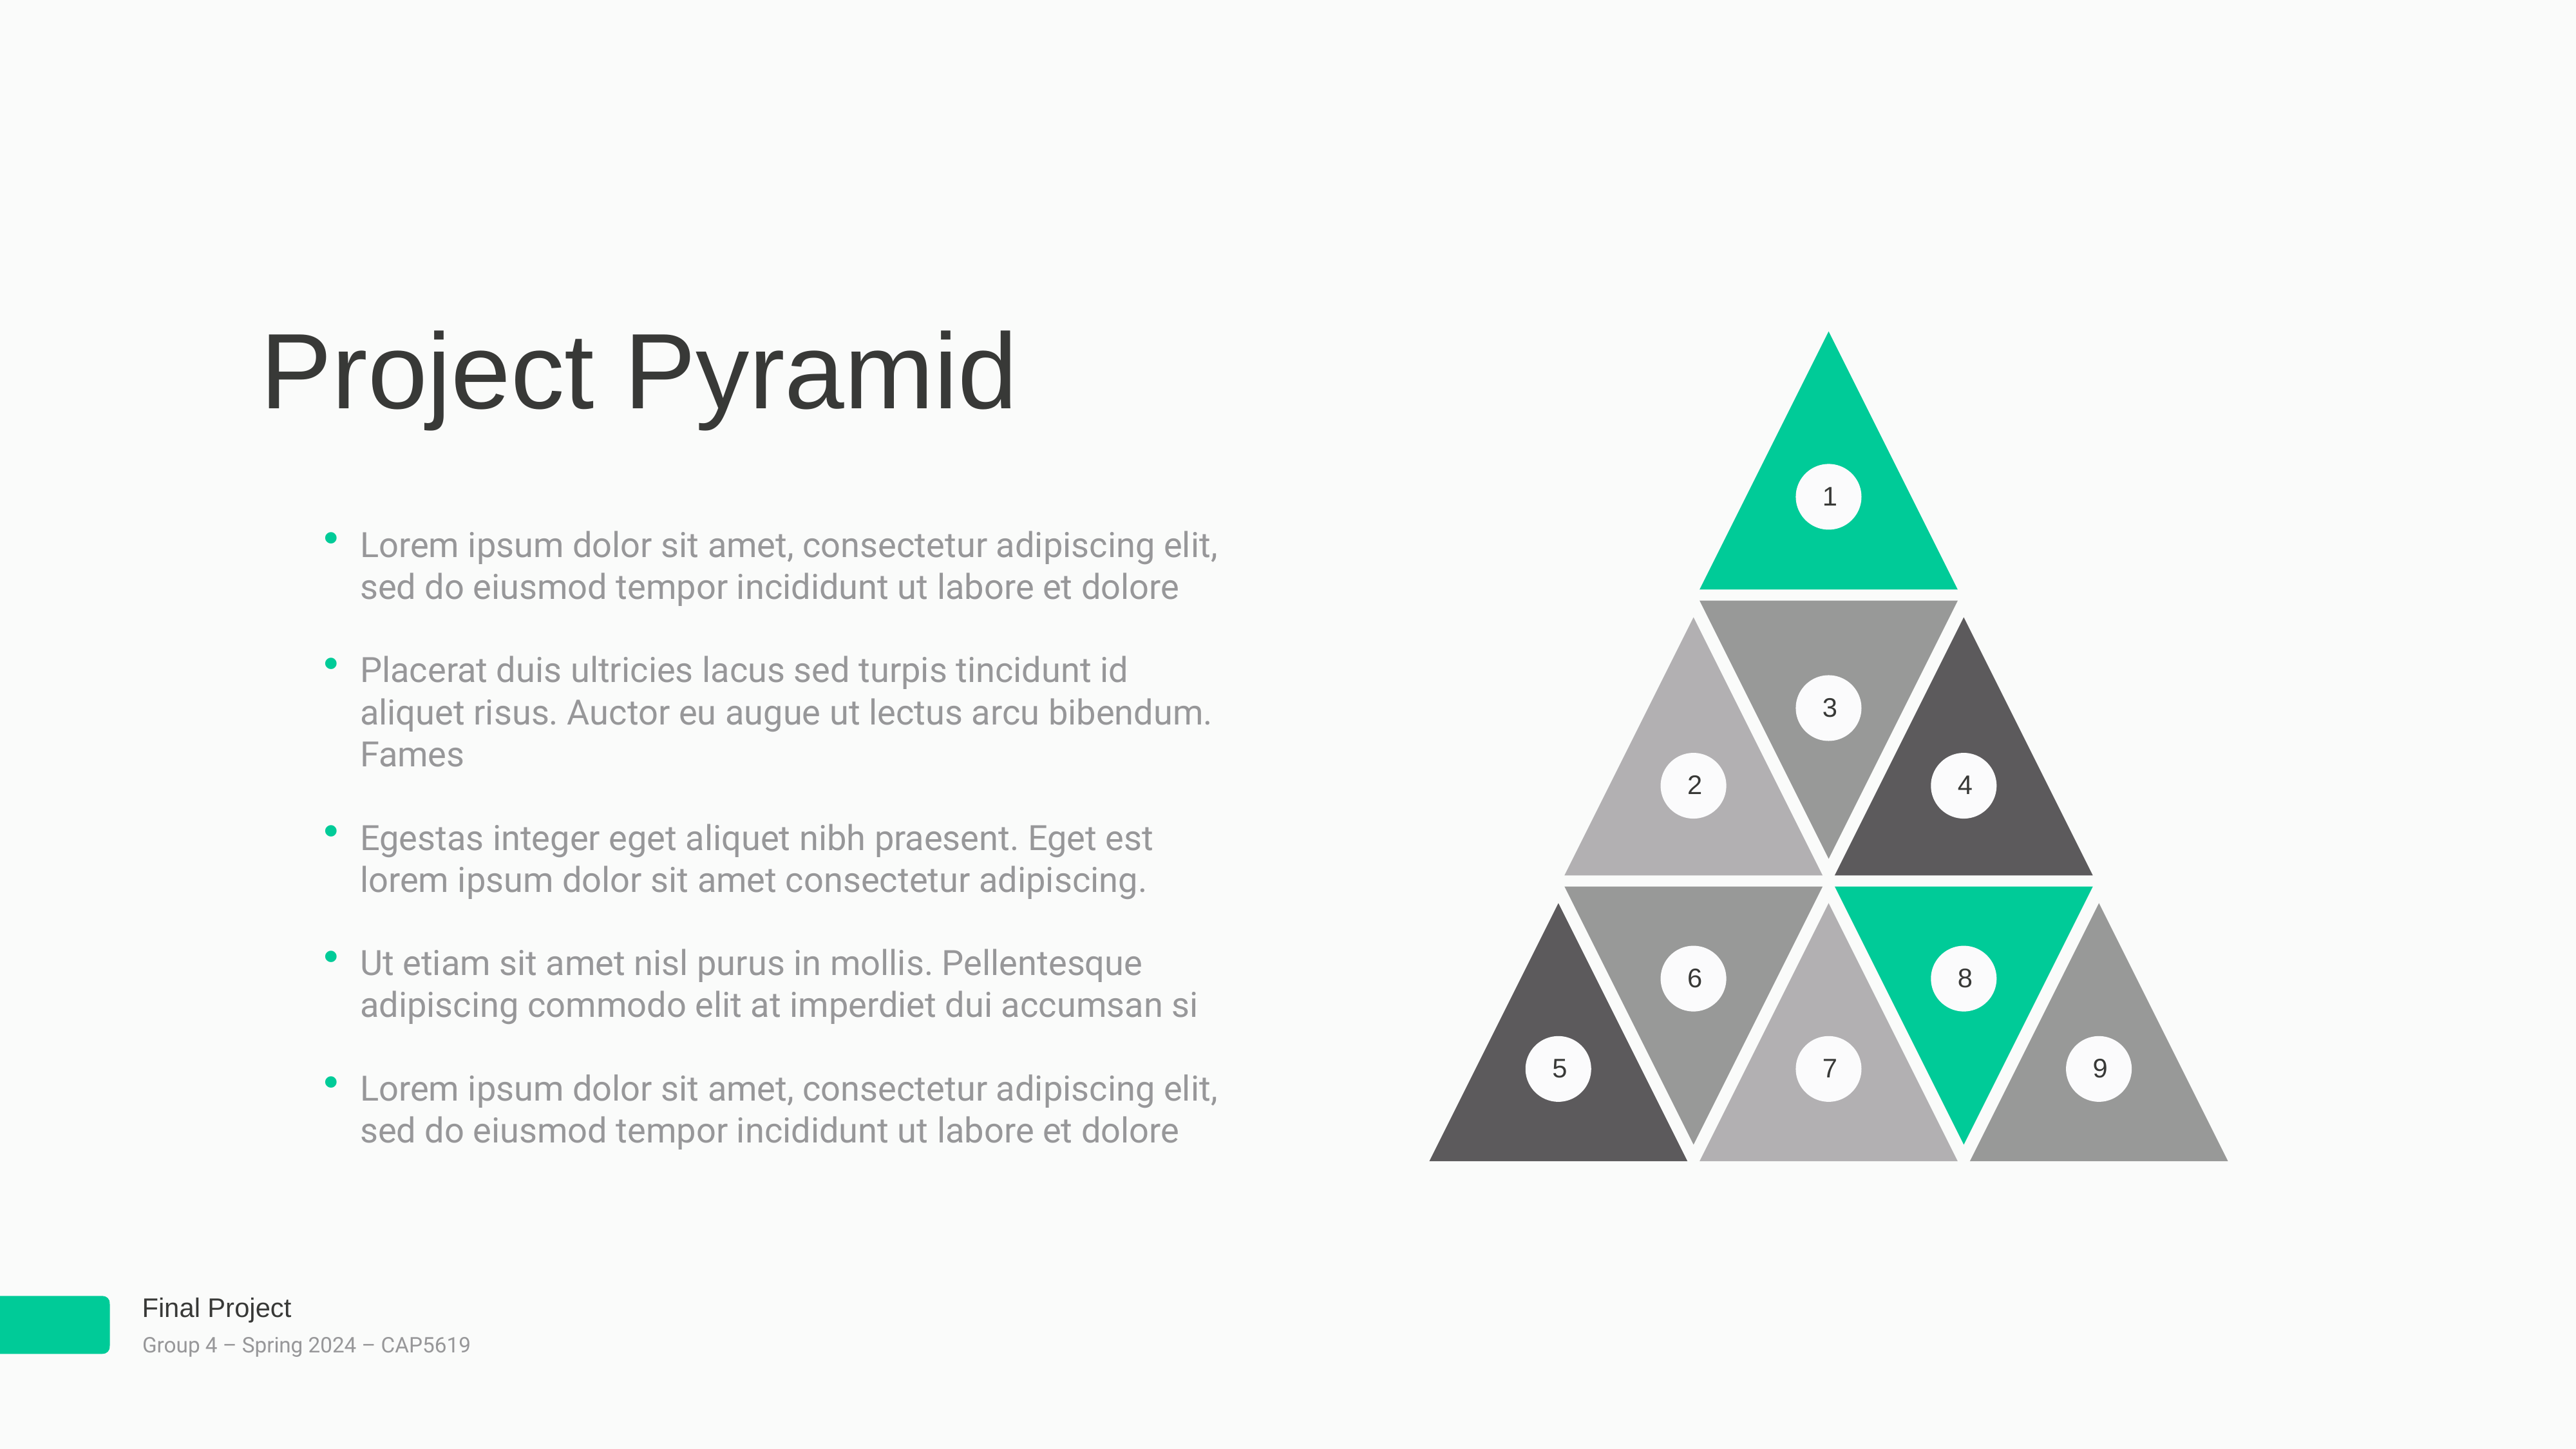

Project Pyramid

1

3

2

4

6

8

5

7

9
Lorem ipsum dolor sit amet, consectetur adipiscing elit, sed do eiusmod tempor incididunt ut labore et dolore

Placerat duis ultricies lacus sed turpis tincidunt id aliquet risus. Auctor eu augue ut lectus arcu bibendum. Fames

Egestas integer eget aliquet nibh praesent. Eget est lorem ipsum dolor sit amet consectetur adipiscing.

Ut etiam sit amet nisl purus in mollis. Pellentesque adipiscing commodo elit at imperdiet dui accumsan si

Lorem ipsum dolor sit amet, consectetur adipiscing elit, sed do eiusmod tempor incididunt ut labore et dolore